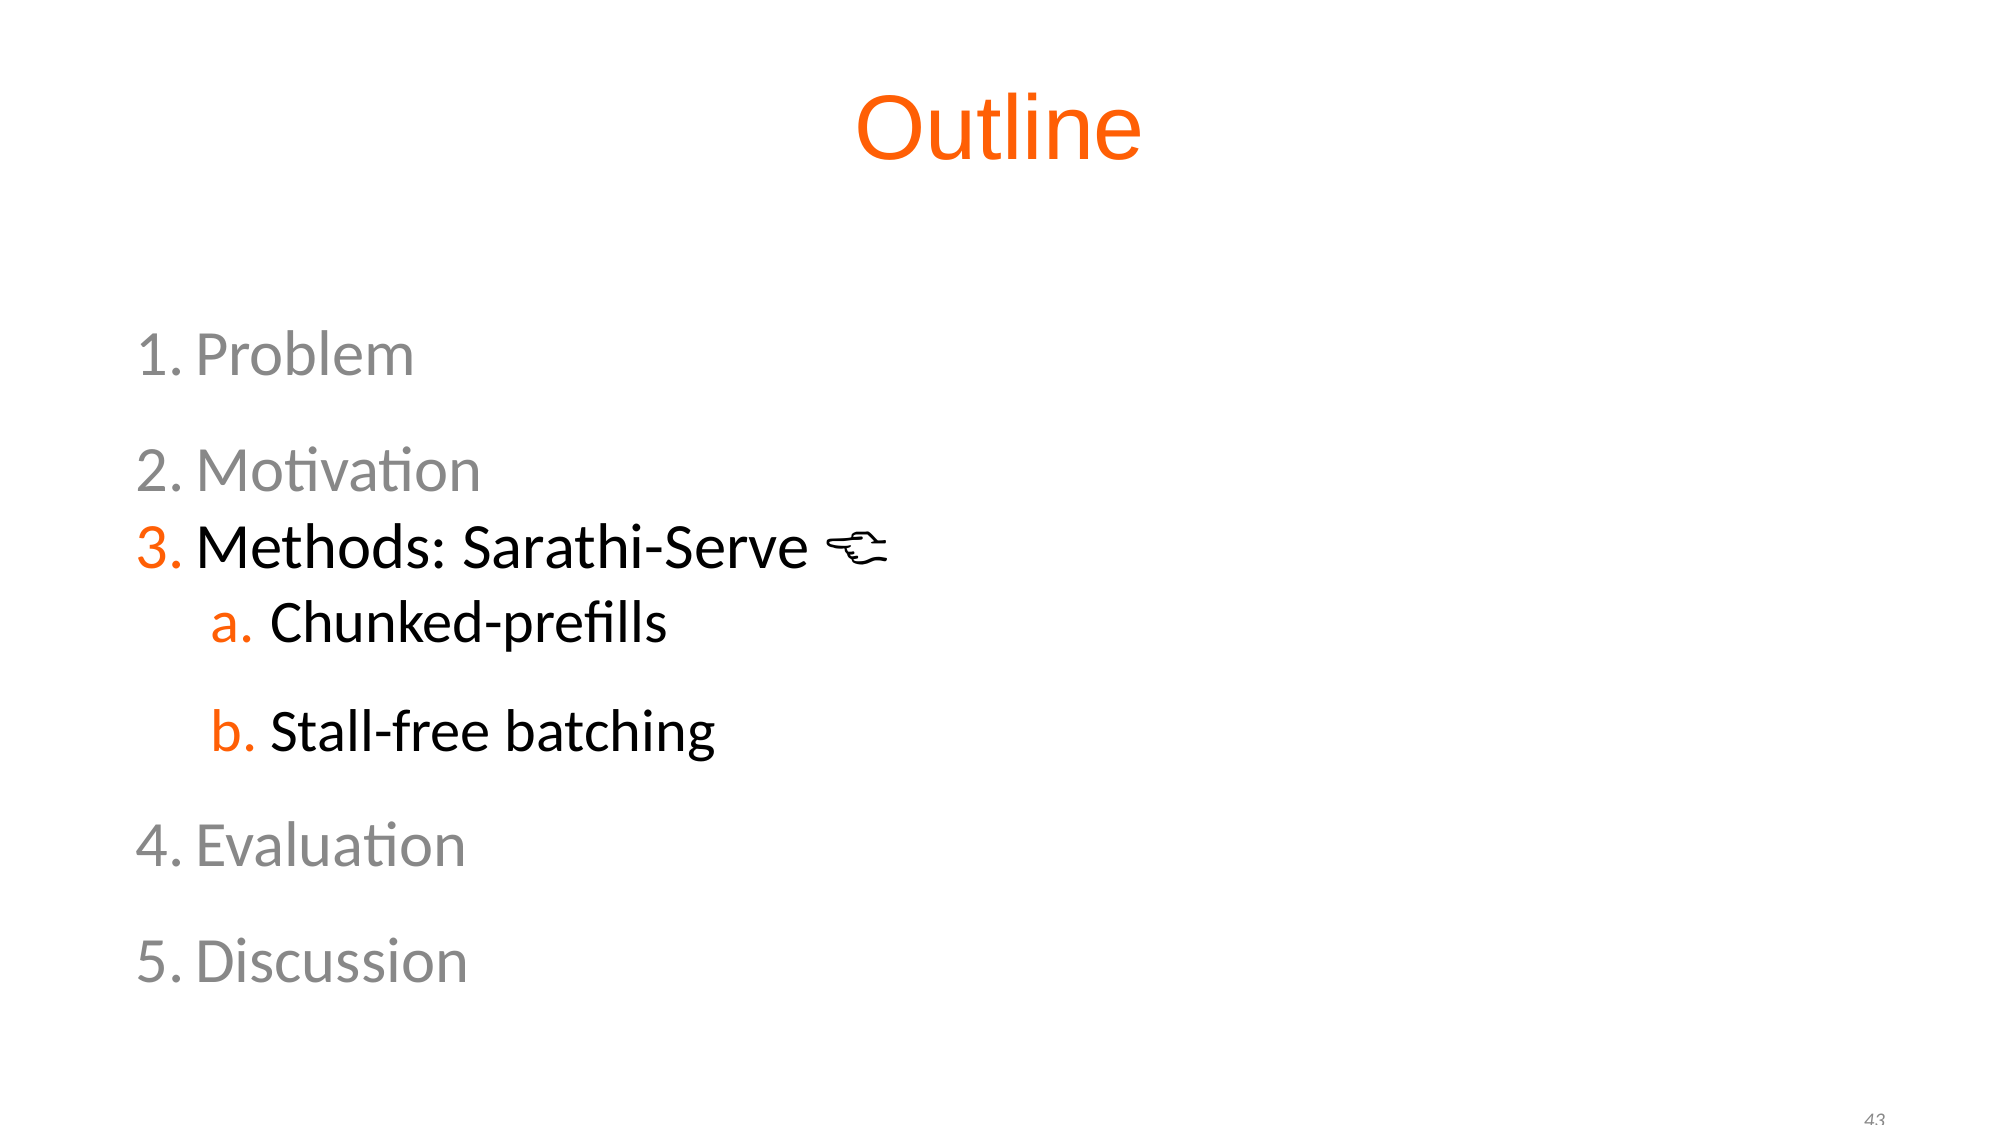

# Outline
Problem
Motivation
Methods: Sarathi-Serve 👈
Chunked-prefills
Stall-free batching
Evaluation
Discussion
43